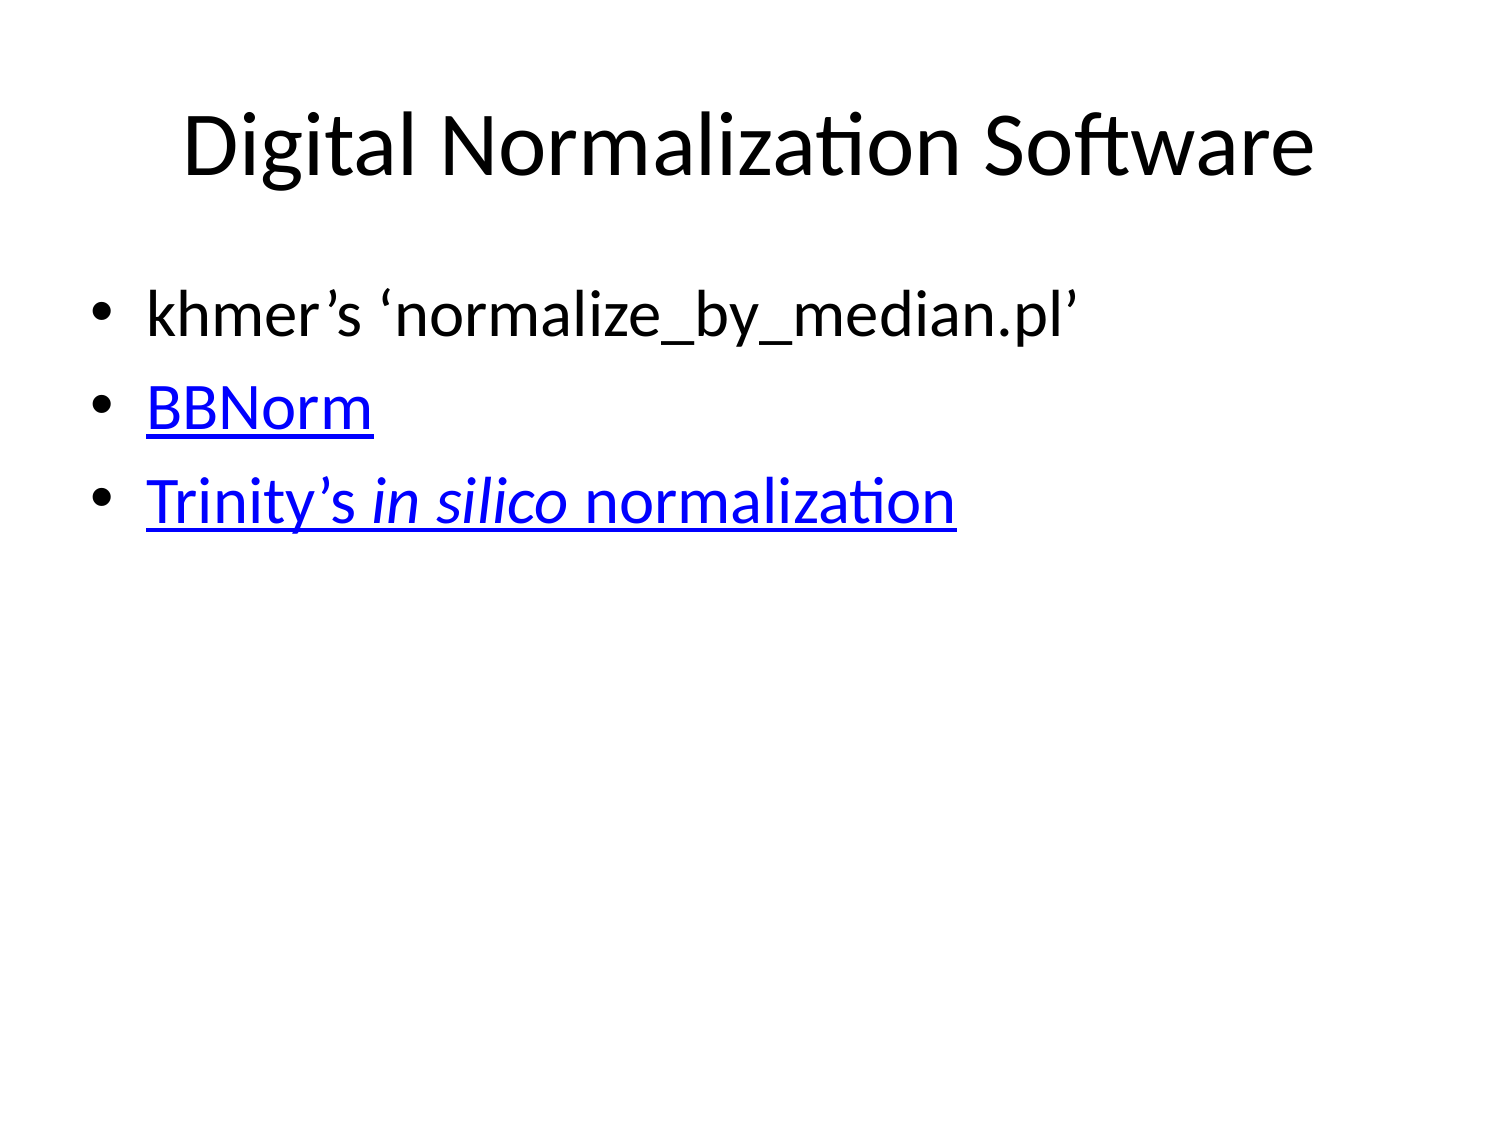

# Digital Normalization Software
khmer’s ‘normalize_by_median.pl’
BBNorm
Trinity’s in silico normalization